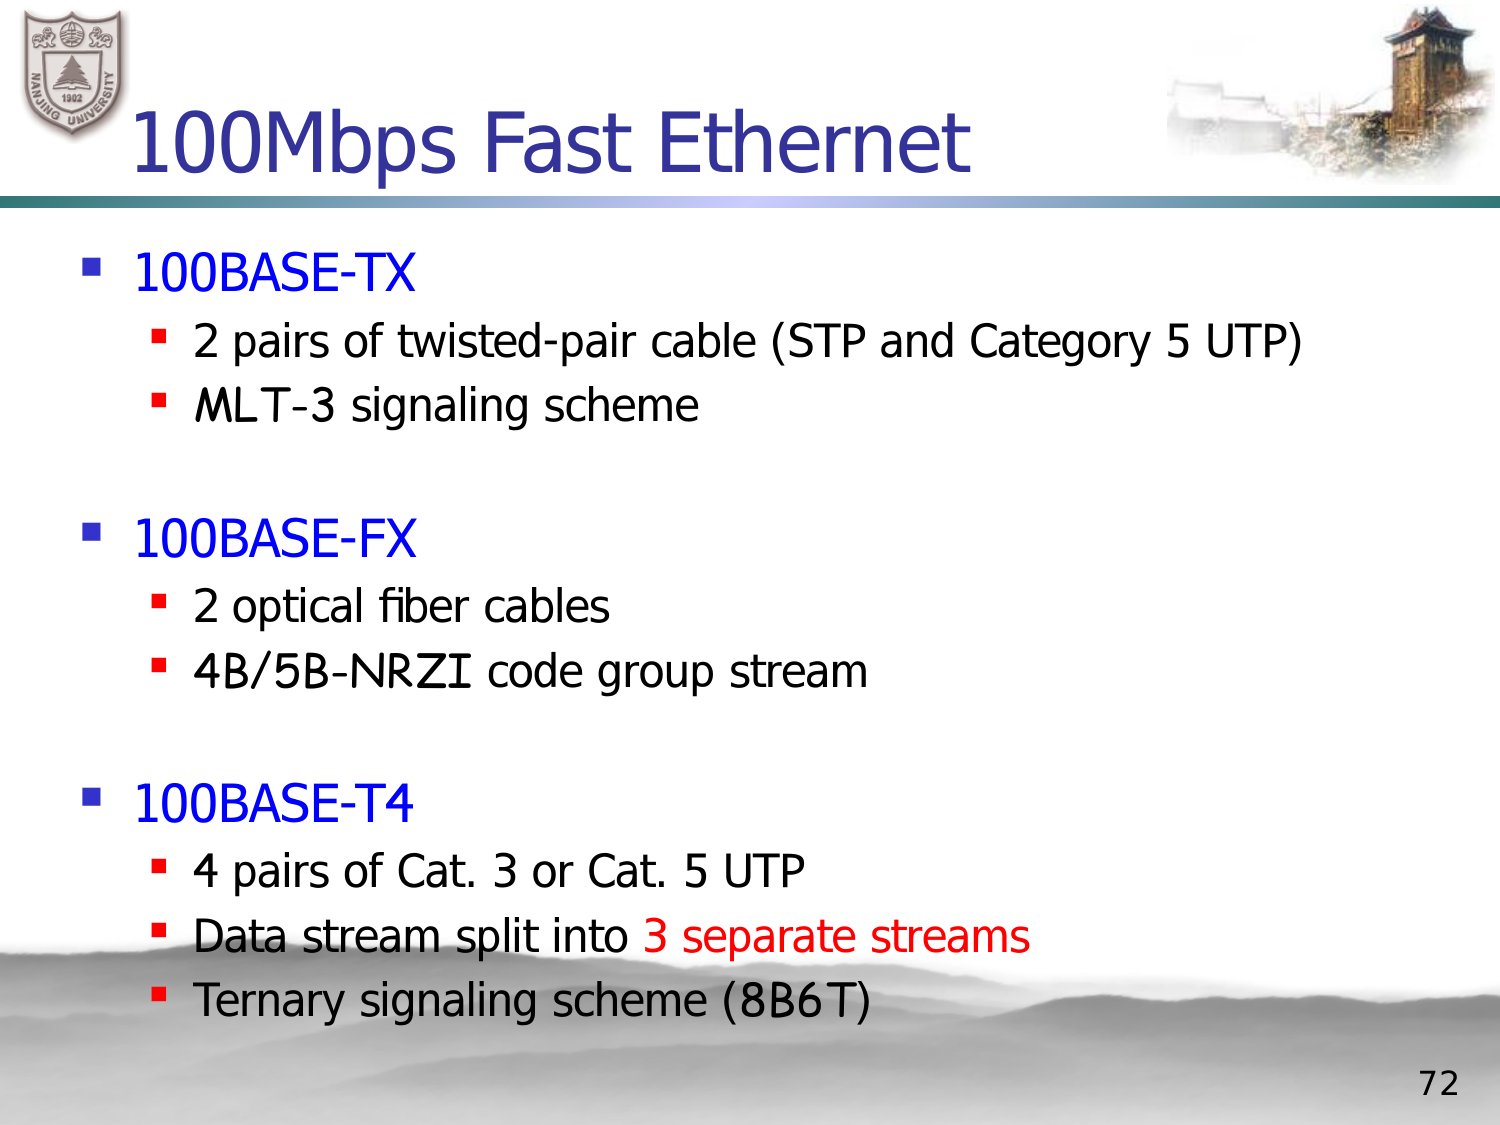

# 100Mbps Fast Ethernet
100BASE-TX
2 pairs of twisted-pair cable (STP and Category 5 UTP)
MLT-3 signaling scheme

100BASE-FX
2 optical fiber cables
4B/5B-NRZI code group stream

100BASE-T4
4 pairs of Cat. 3 or Cat. 5 UTP
Data stream split into 3 separate streams
Ternary signaling scheme (8B6T)
72